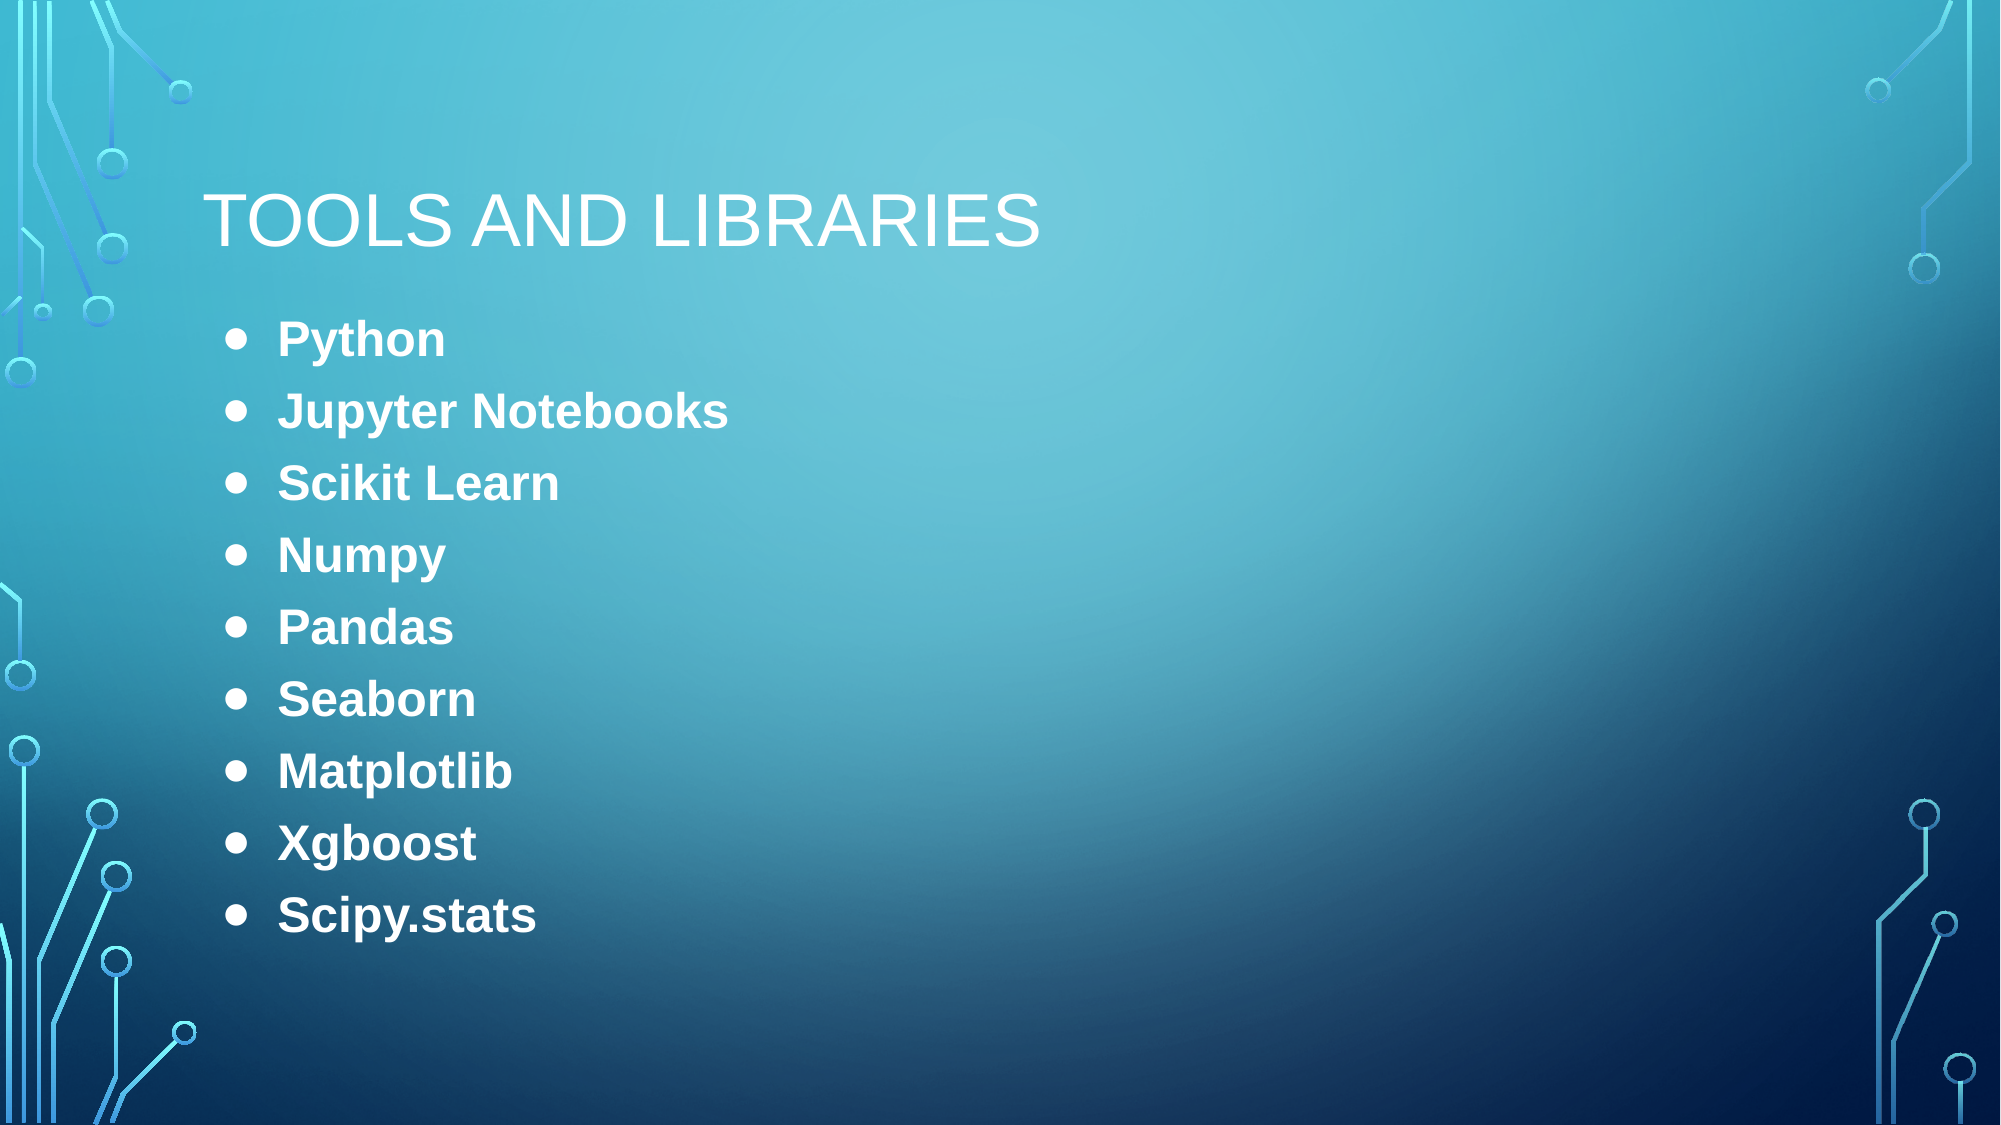

# Tools and Libraries
Python
Jupyter Notebooks
Scikit Learn
Numpy
Pandas
Seaborn
Matplotlib
Xgboost
Scipy.stats